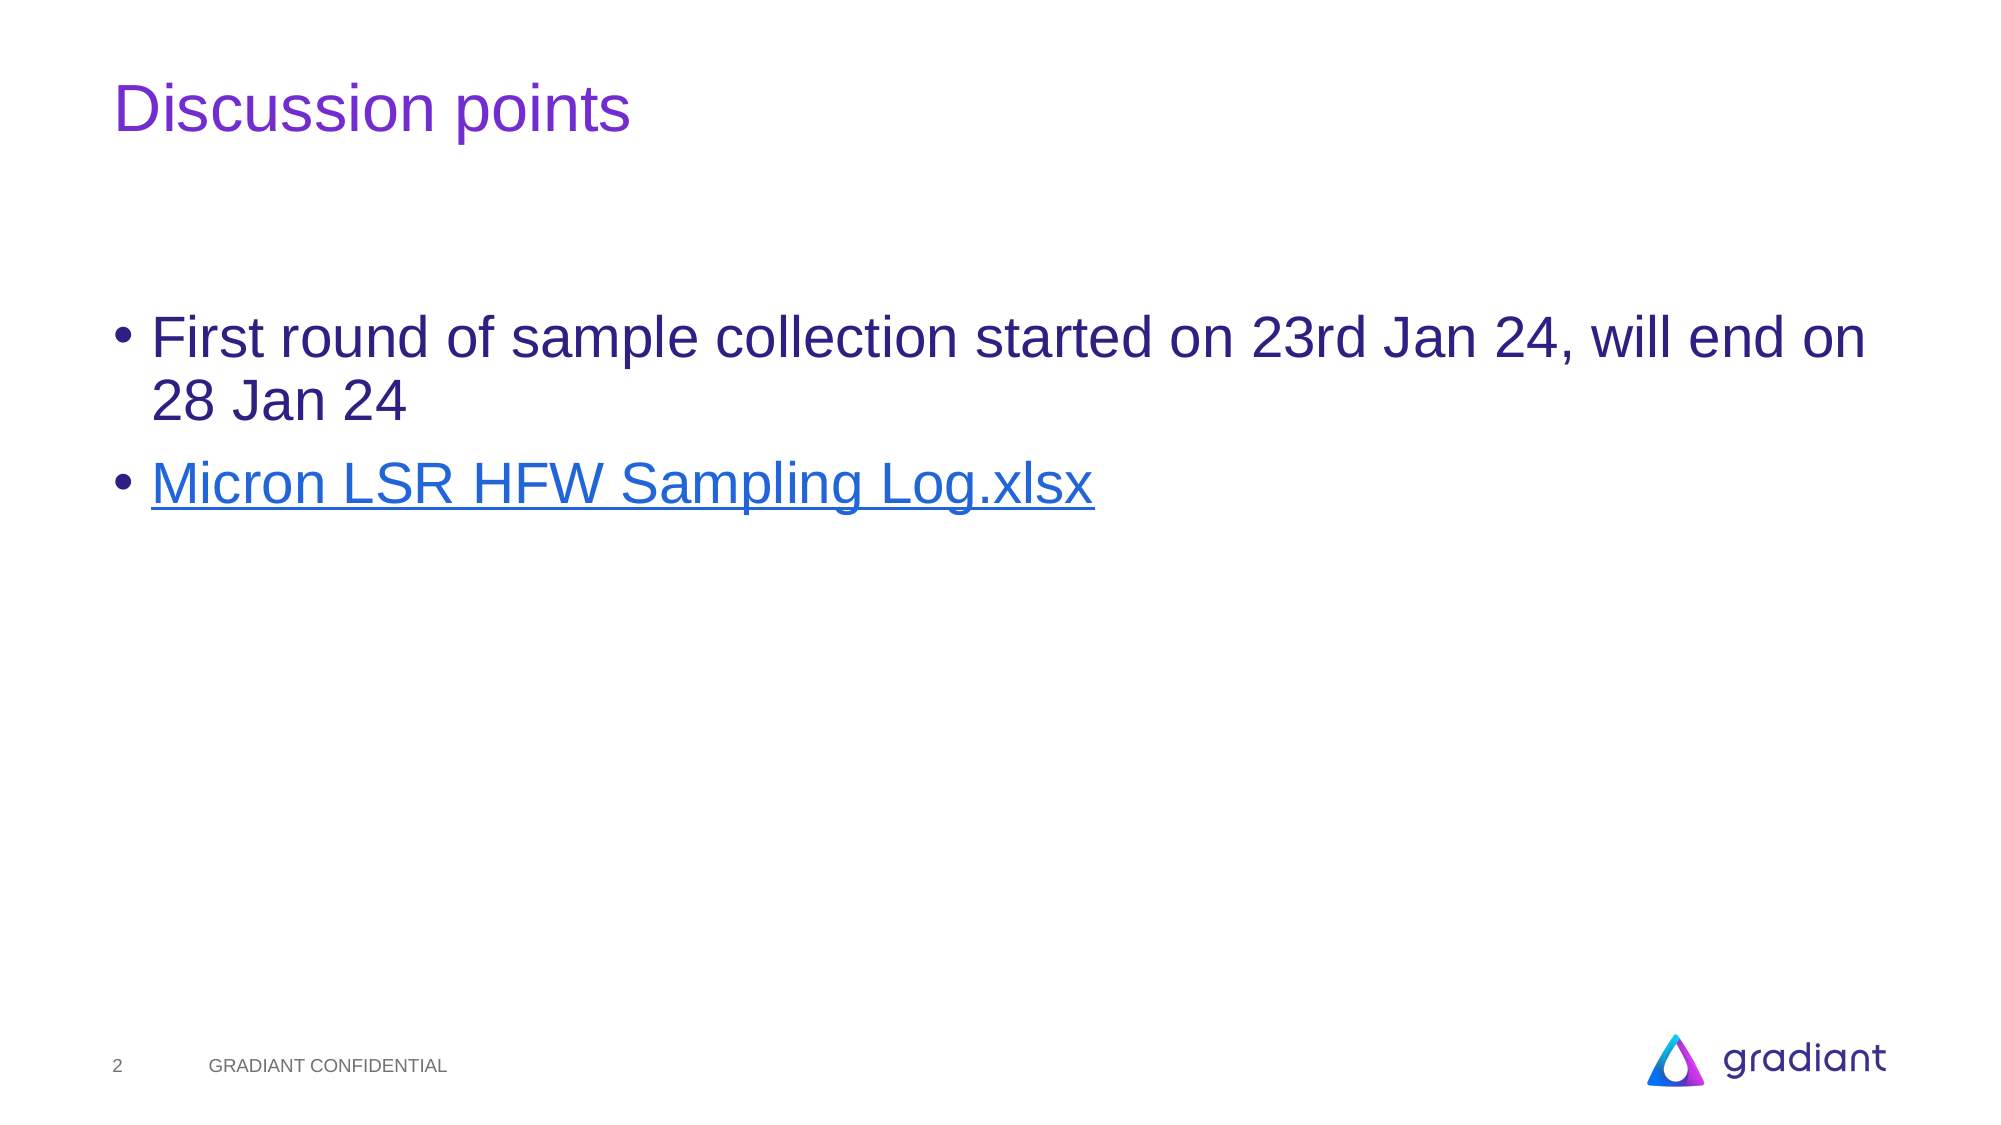

# Discussion points
First round of sample collection started on 23rd Jan 24, will end on 28 Jan 24
Micron LSR HFW Sampling Log.xlsx

2
GRADIANT CONFIDENTIAL